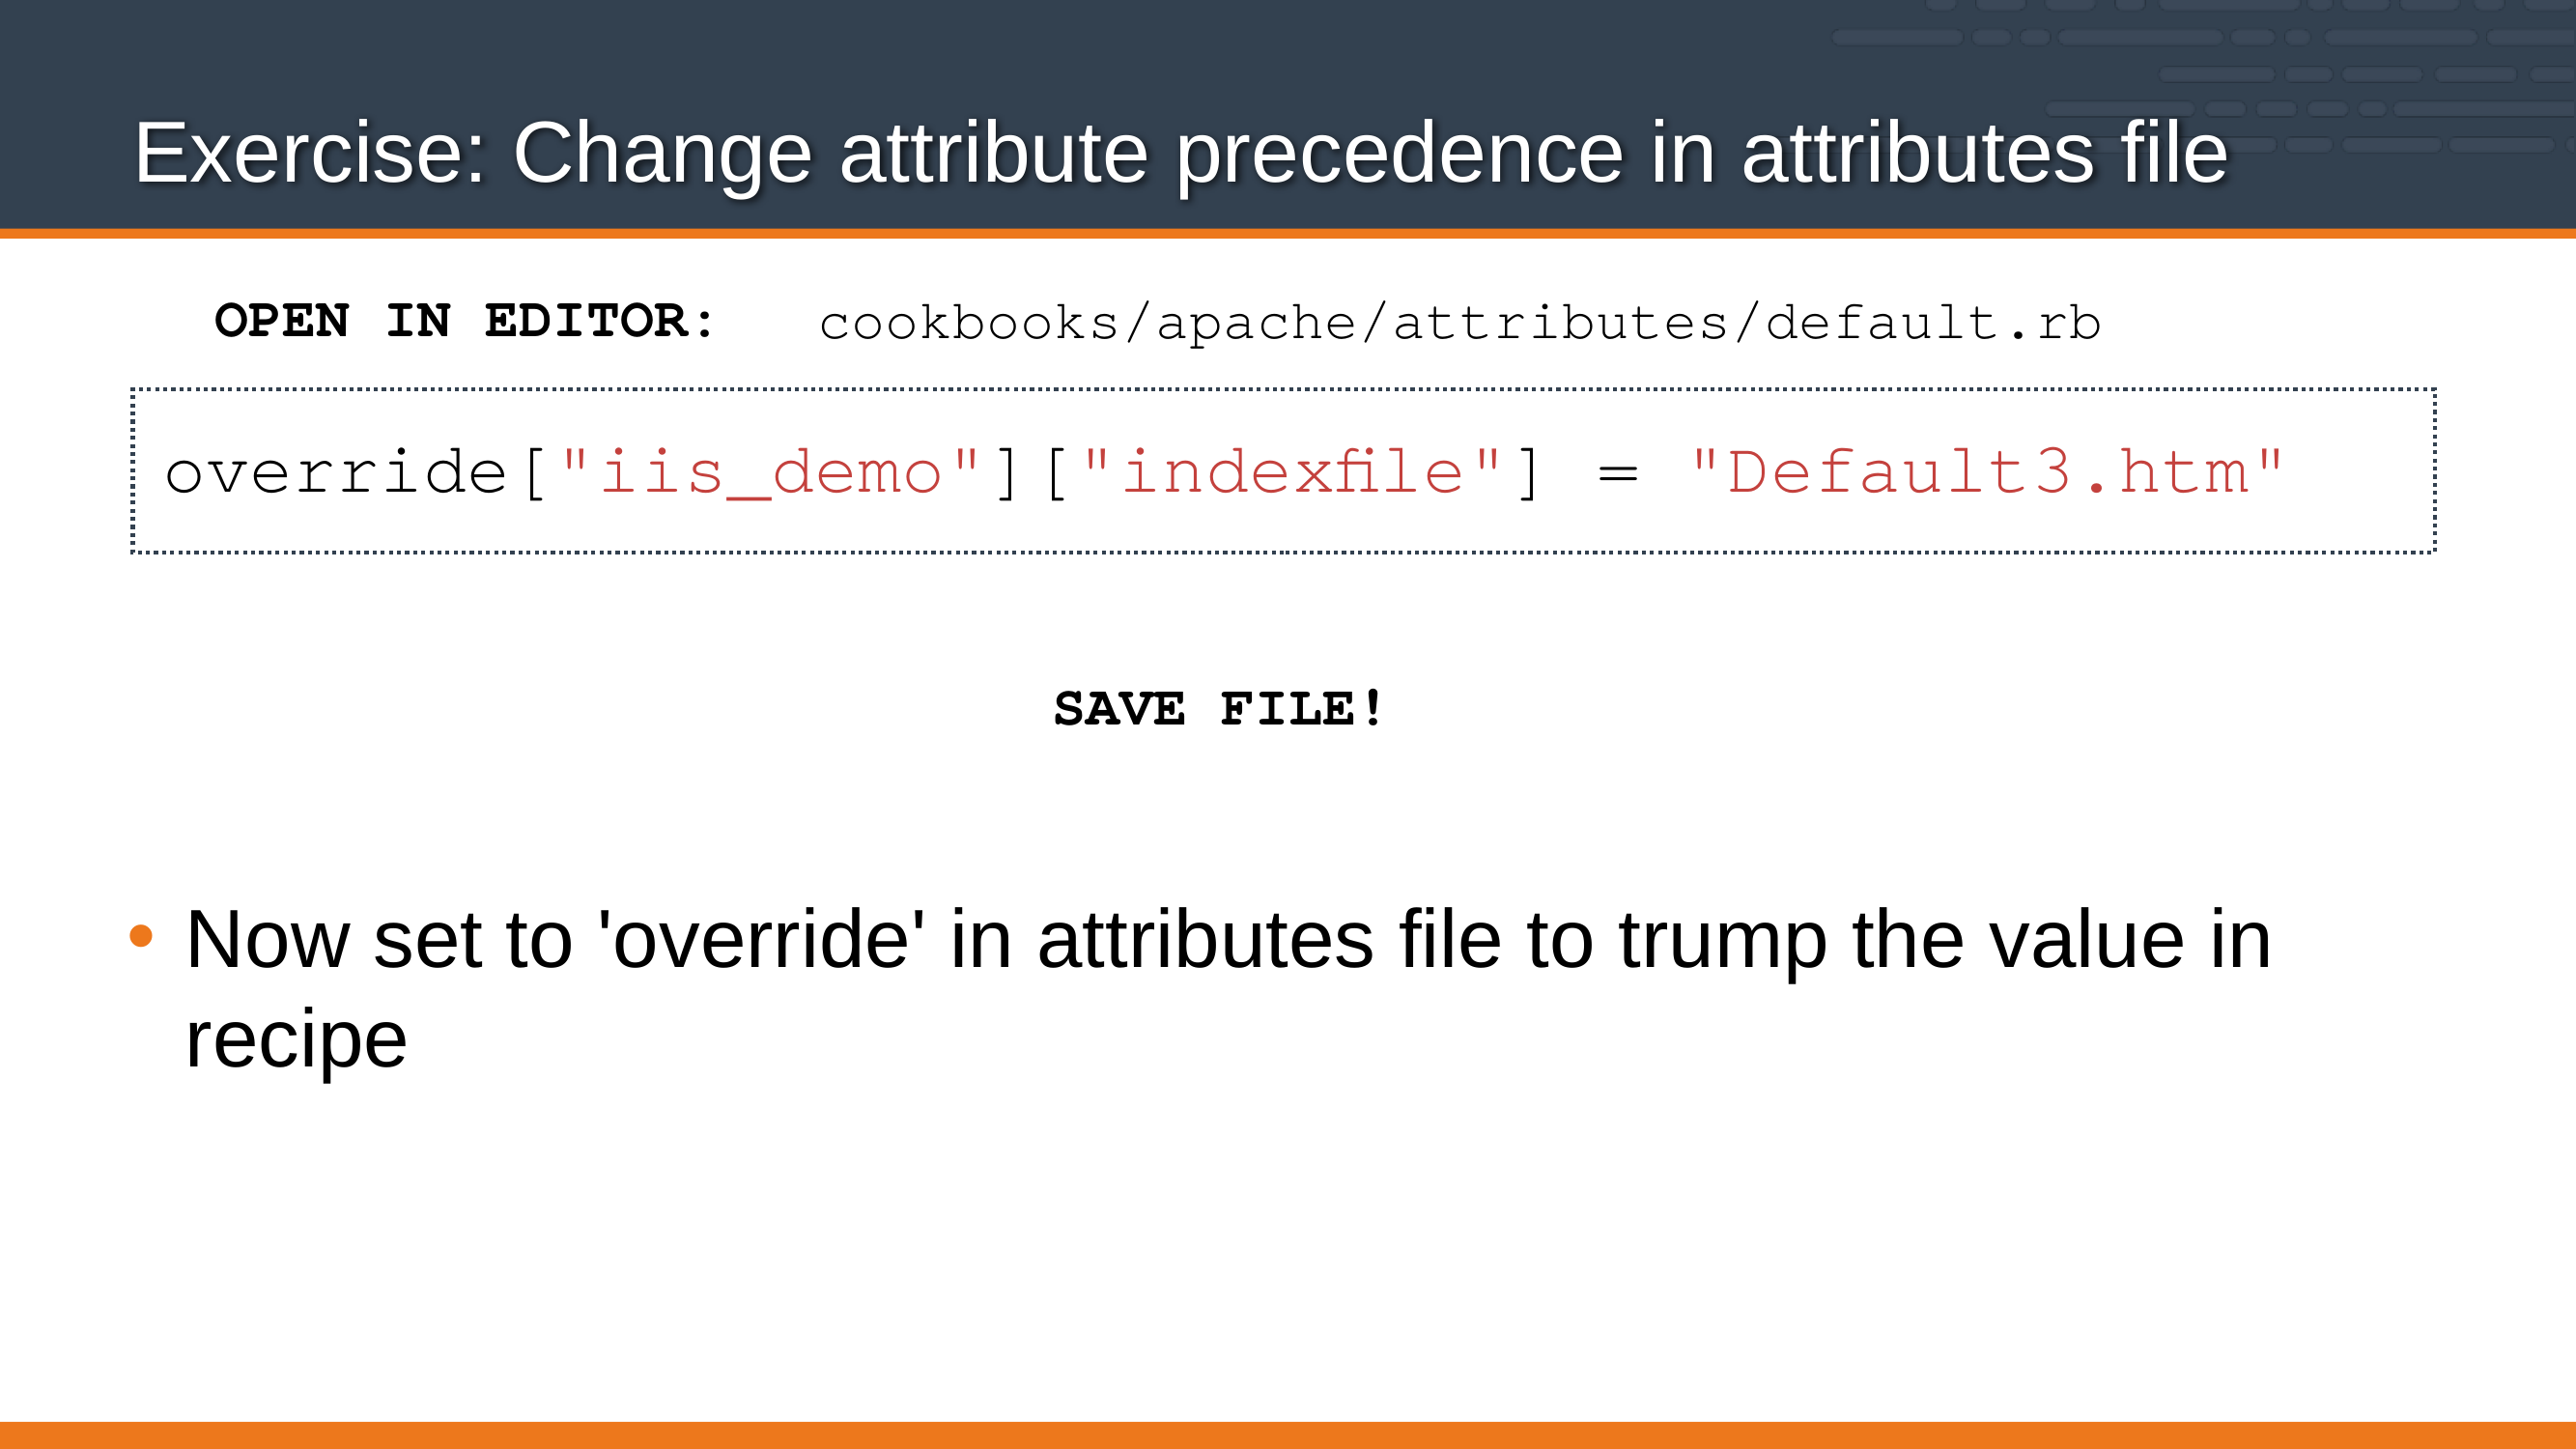

# Exercise: Change attribute precedence in attributes file
cookbooks/apache/attributes/default.rb
OPEN IN EDITOR:
override["iis_demo"]["indexfile"] = "Default3.htm"
SAVE FILE!

Now set to 'override' in attributes file to trump the value in recipe